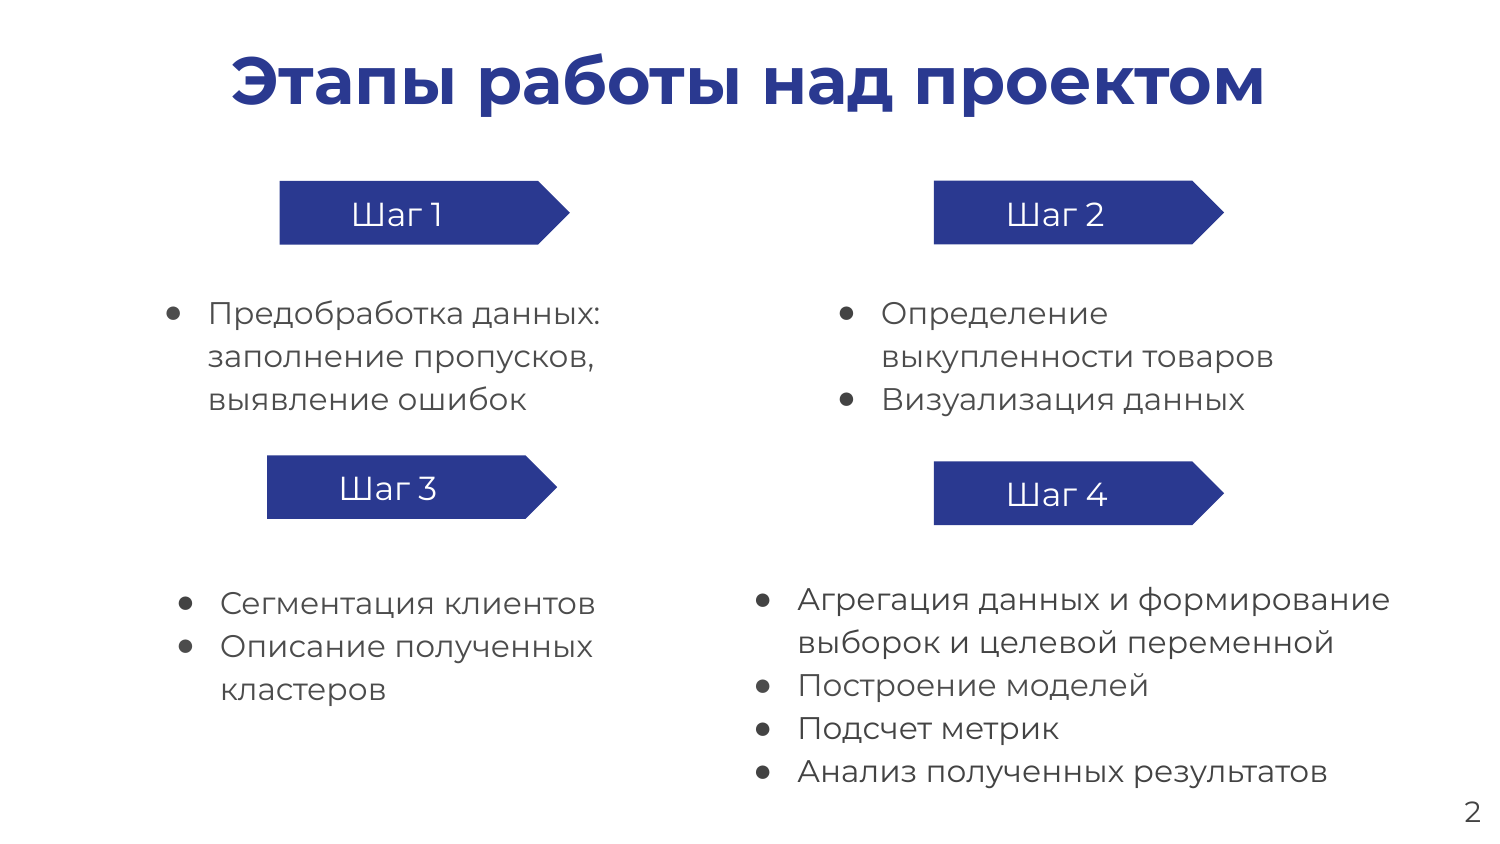

# Этапы работы над проектом

Шаг 2
Шаг 1
Предобработка данных: заполнение пропусков, выявление ошибок

Определение выкупленности товаров
Визуализация данных

Шаг 3
Шаг 4
Агрегация данных и формирование  выборок и целевой переменной
Построение моделей
Подсчет метрик
Анализ полученных результатов
Сегментация клиентов
Описание полученных кластеров
2